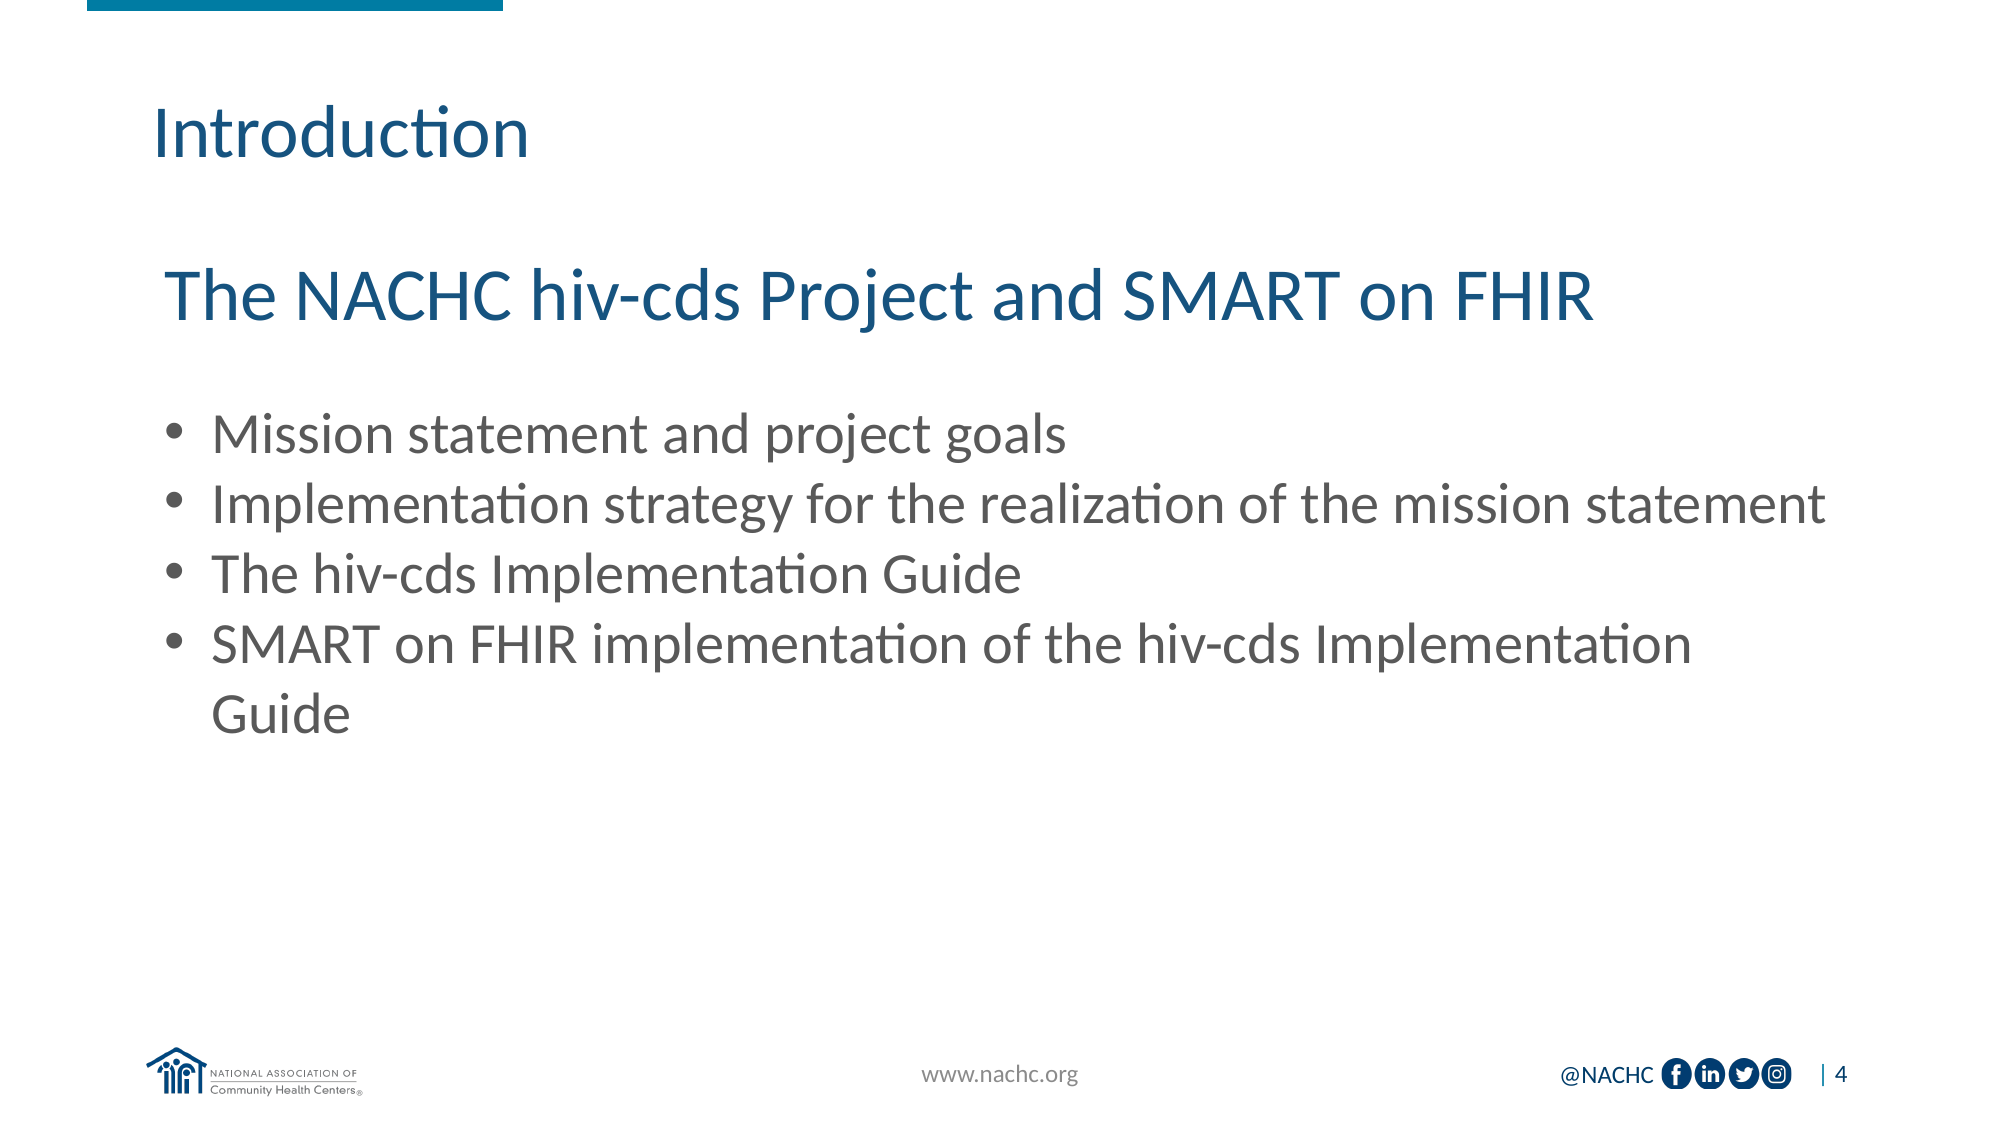

#
Introduction
The NACHC hiv-cds Project and SMART on FHIR

Mission statement and project goals
Implementation strategy for the realization of the mission statement
The hiv-cds Implementation Guide
SMART on FHIR implementation of the hiv-cds Implementation Guide
www.nachc.org
| 4